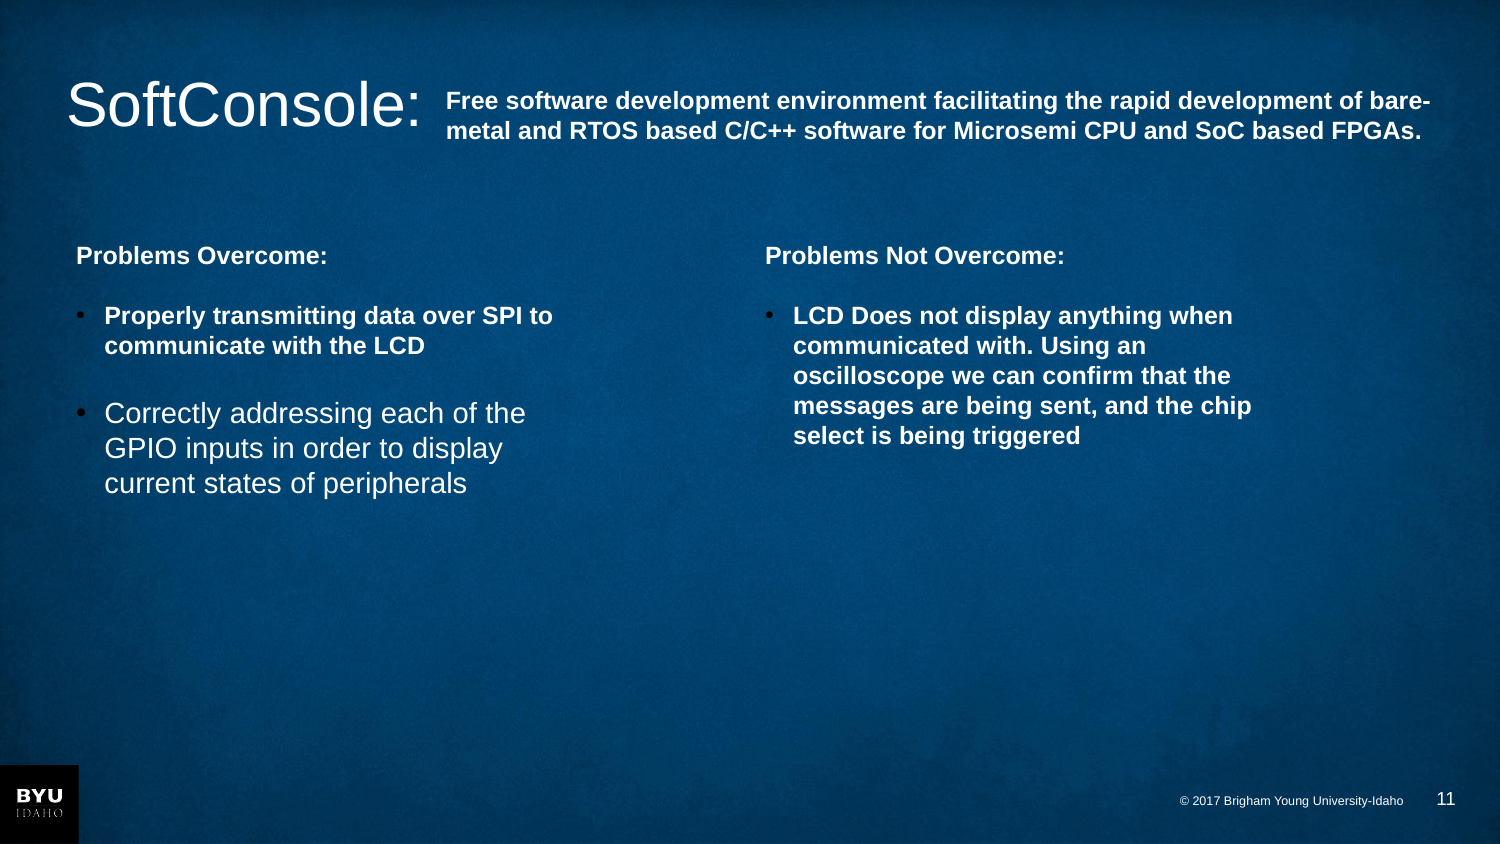

# SoftConsole:
Free software development environment facilitating the rapid development of bare-metal and RTOS based C/C++ software for Microsemi CPU and SoC based FPGAs.

Problems Overcome:

Properly transmitting data over SPI to communicate with the LCD

Correctly addressing each of the GPIO inputs in order to display current states of peripherals
Problems Not Overcome:

LCD Does not display anything when communicated with. Using an oscilloscope we can confirm that the messages are being sent, and the chip select is being triggered